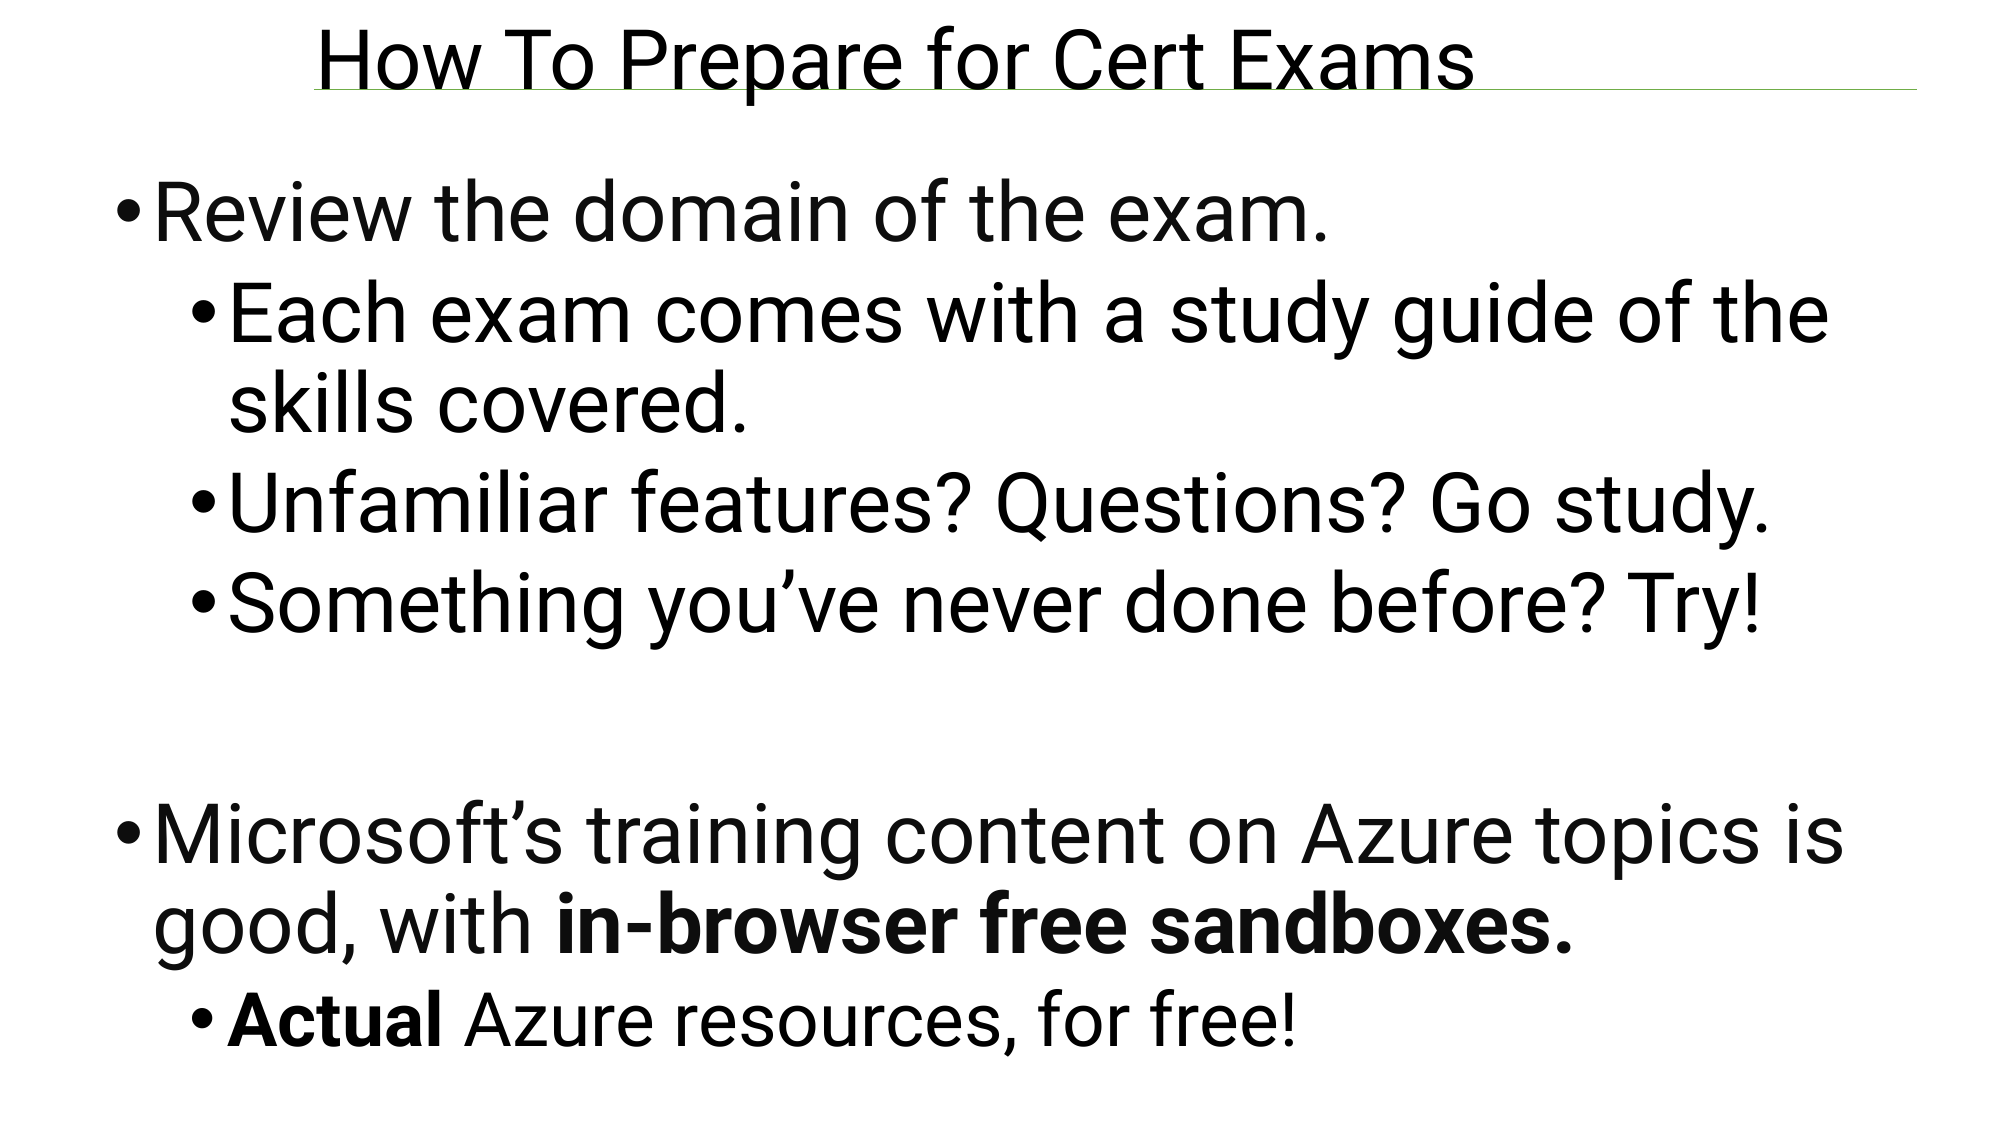

# How To Prepare for Cert Exams
Review the domain of the exam.
Each exam comes with a study guide of the skills covered.
Unfamiliar features? Questions? Go study.
Something you’ve never done before? Try!

Microsoft’s training content on Azure topics is good, with in-browser free sandboxes.
Actual Azure resources, for free!